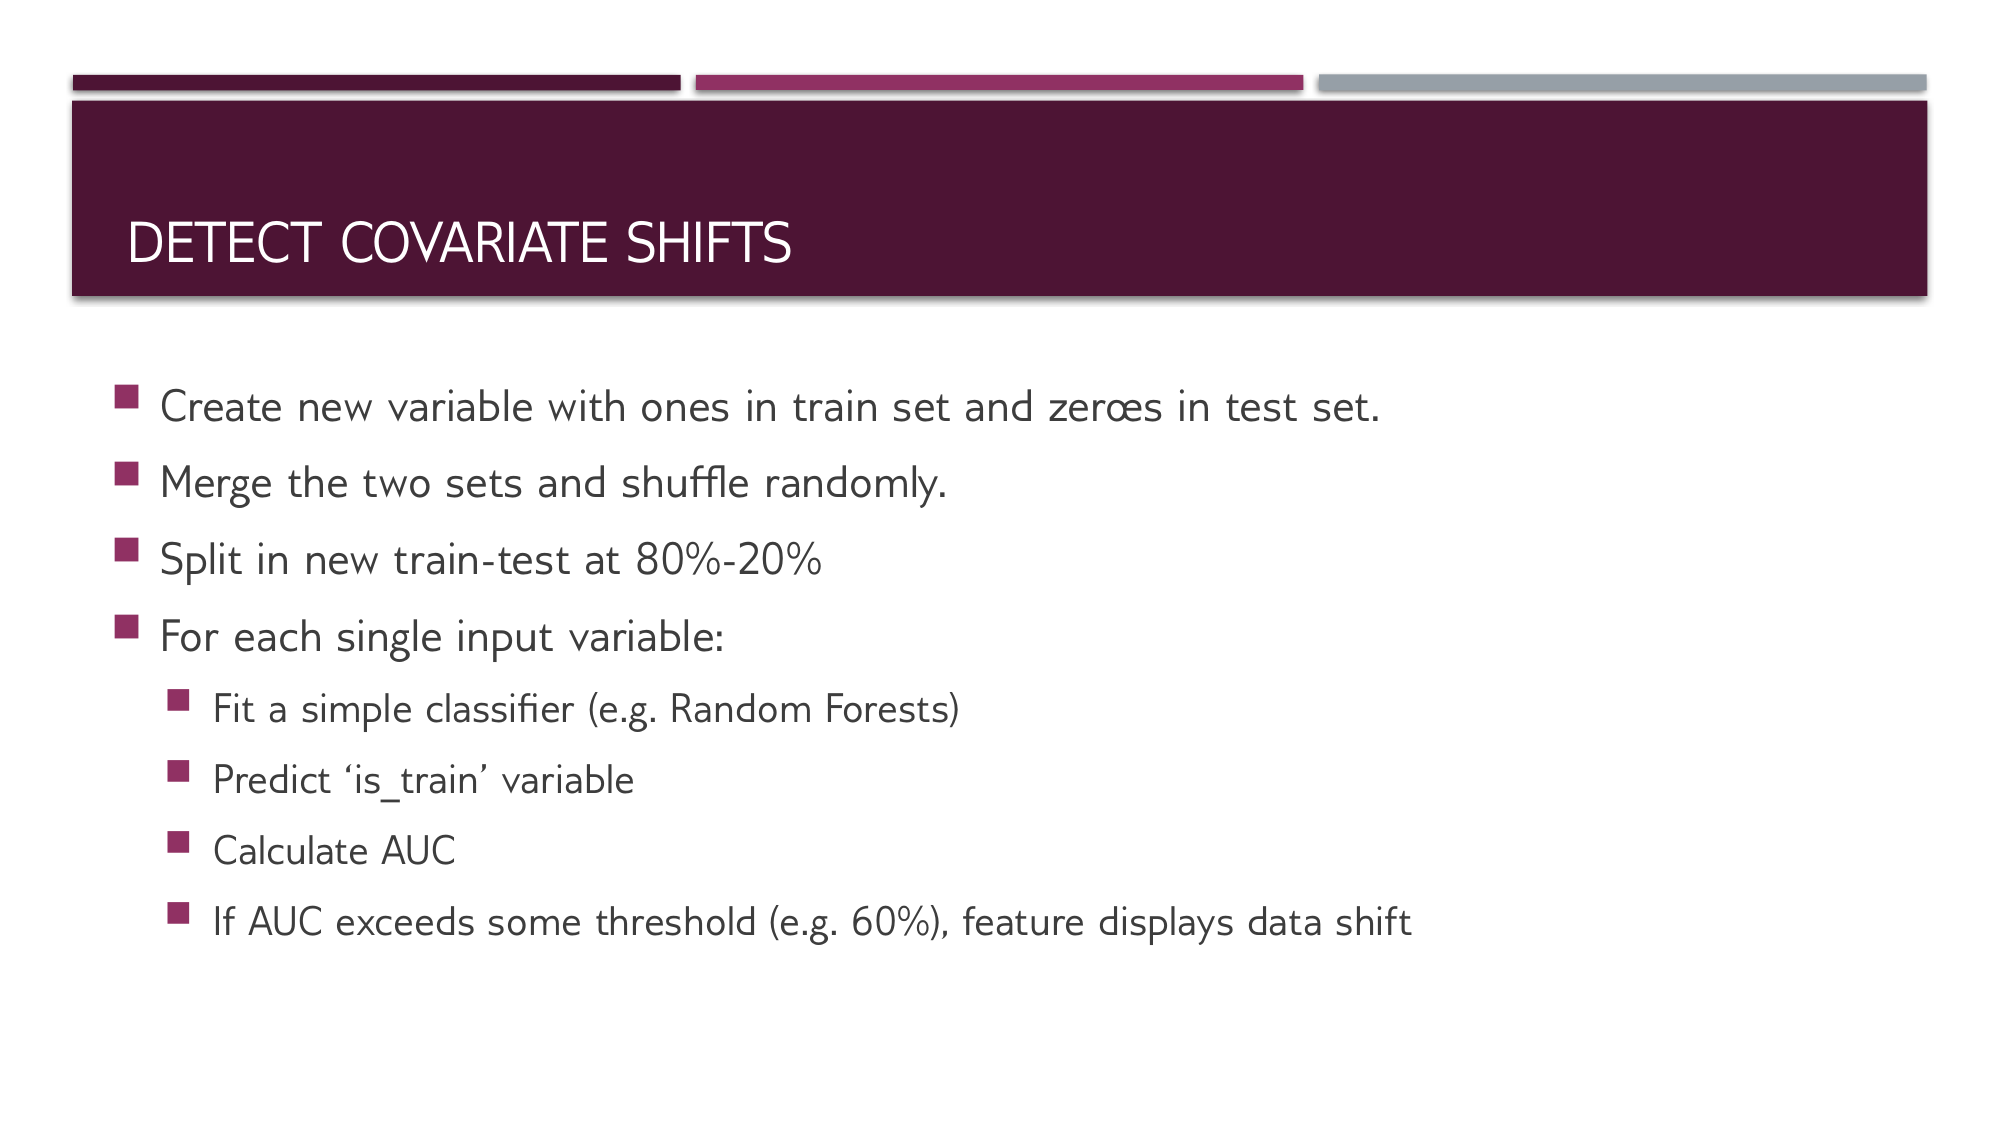

# detect covariate shifts
Create new variable with ones in train set and zeroes in test set.
Merge the two sets and shuffle randomly.
Split in new train-test at 80%-20%
For each single input variable:
Fit a simple classifier (e.g. Random Forests)
Predict ‘is_train’ variable
Calculate AUC
If AUC exceeds some threshold (e.g. 60%), feature displays data shift